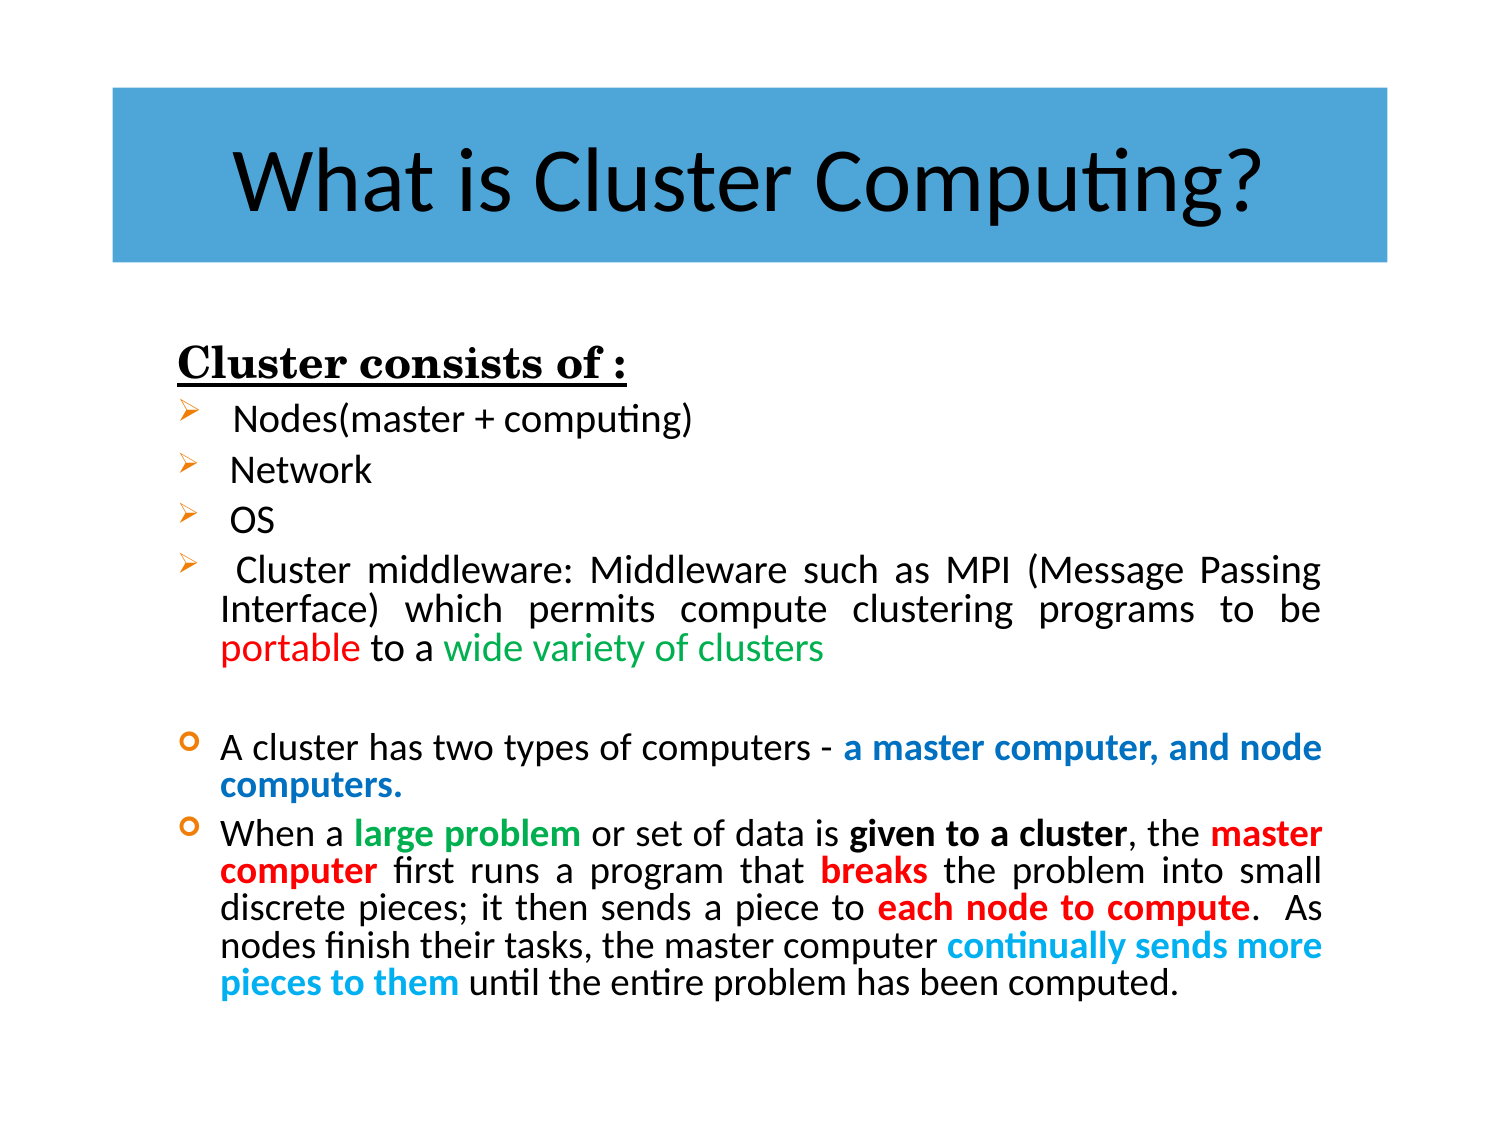

# What is Cluster Computing?

Cluster consists of :
 Nodes(master + computing)
 Network
 OS
 Cluster middleware: Middleware such as MPI (Message Passing Interface) which permits compute clustering programs to be portable to a wide variety of clusters

A cluster has two types of computers - a master computer, and node computers.
When a large problem or set of data is given to a cluster, the master computer first runs a program that breaks the problem into small discrete pieces; it then sends a piece to each node to compute.  As nodes finish their tasks, the master computer continually sends more pieces to them until the entire problem has been computed.